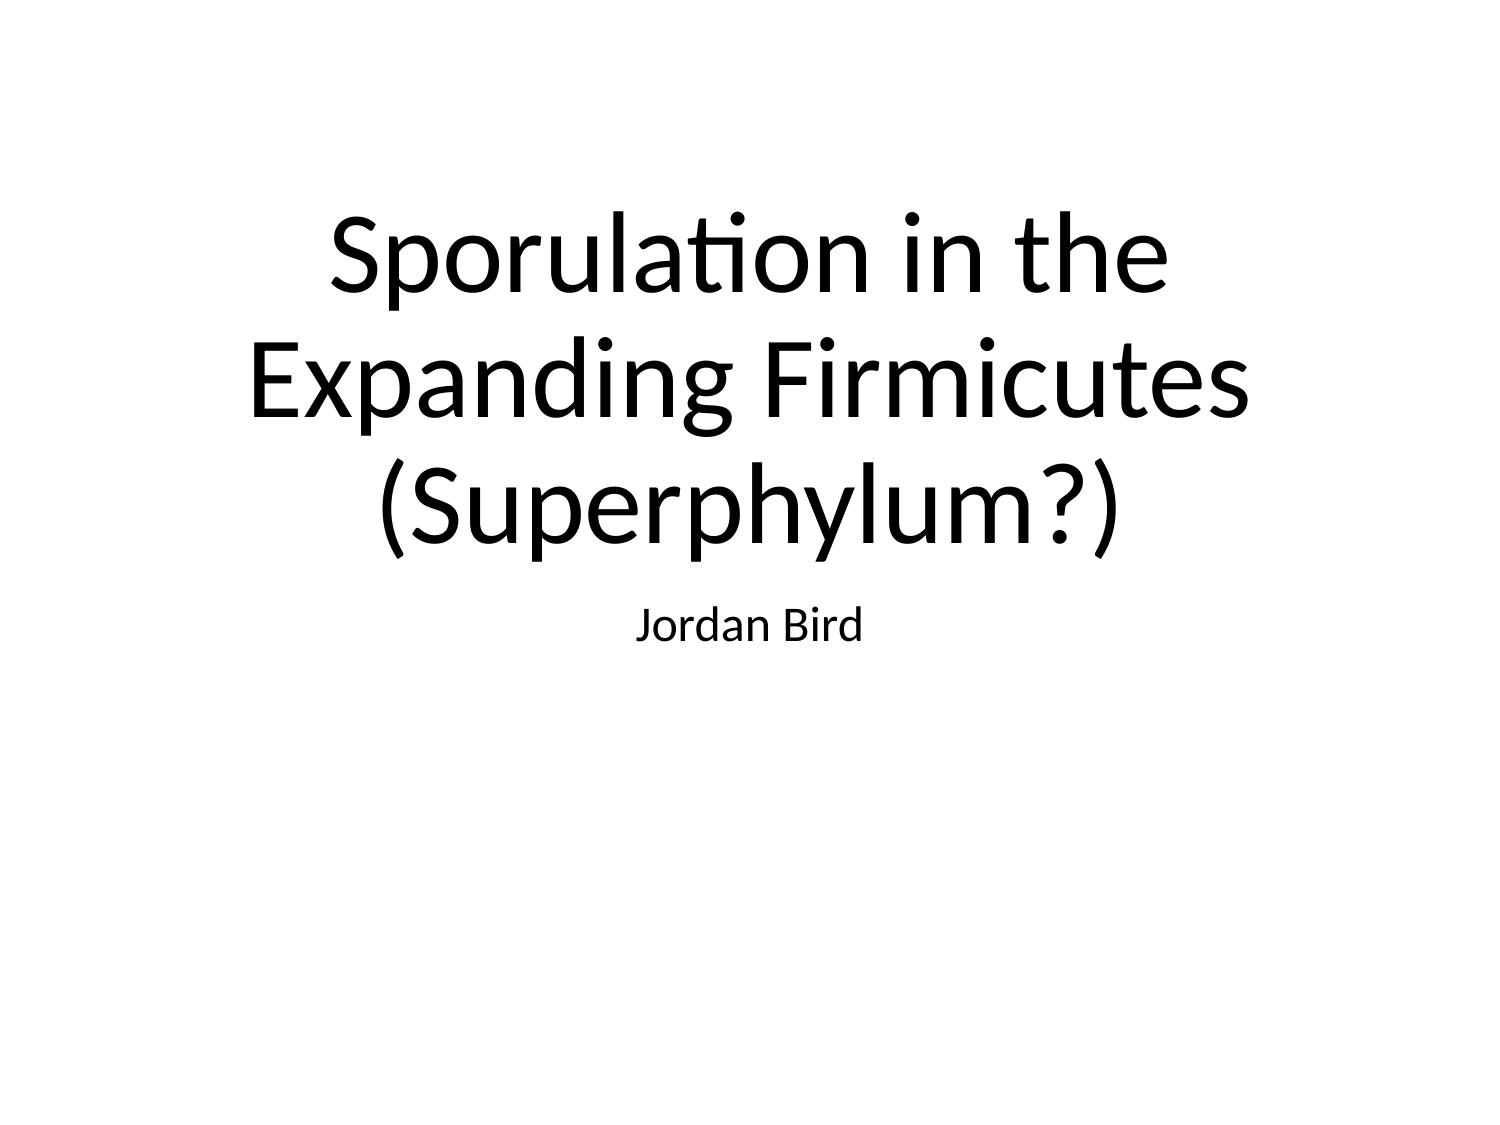

# Sporulation in the Expanding Firmicutes (Superphylum?)
Jordan Bird